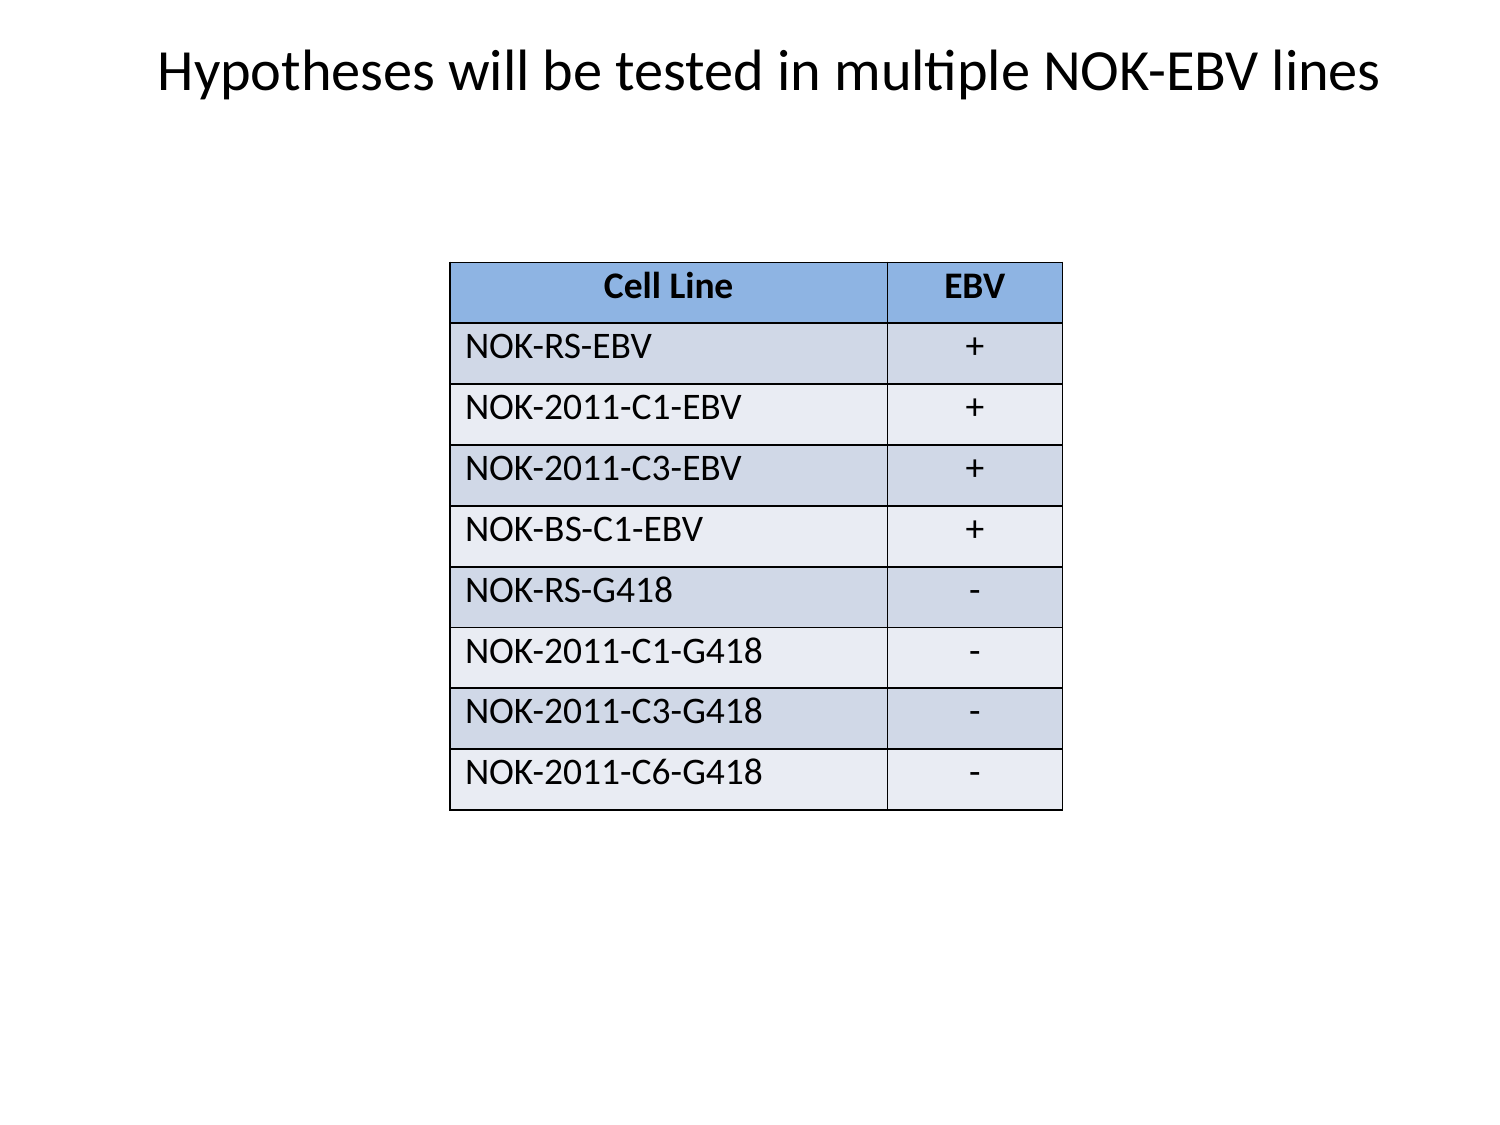

Hypotheses will be tested in multiple NOK-EBV lines
| Cell Line | EBV |
| --- | --- |
| NOK-RS-EBV | + |
| NOK-2011-C1-EBV | + |
| NOK-2011-C3-EBV | + |
| NOK-BS-C1-EBV | + |
| NOK-RS-G418 | - |
| NOK-2011-C1-G418 | - |
| NOK-2011-C3-G418 | - |
| NOK-2011-C6-G418 | - |